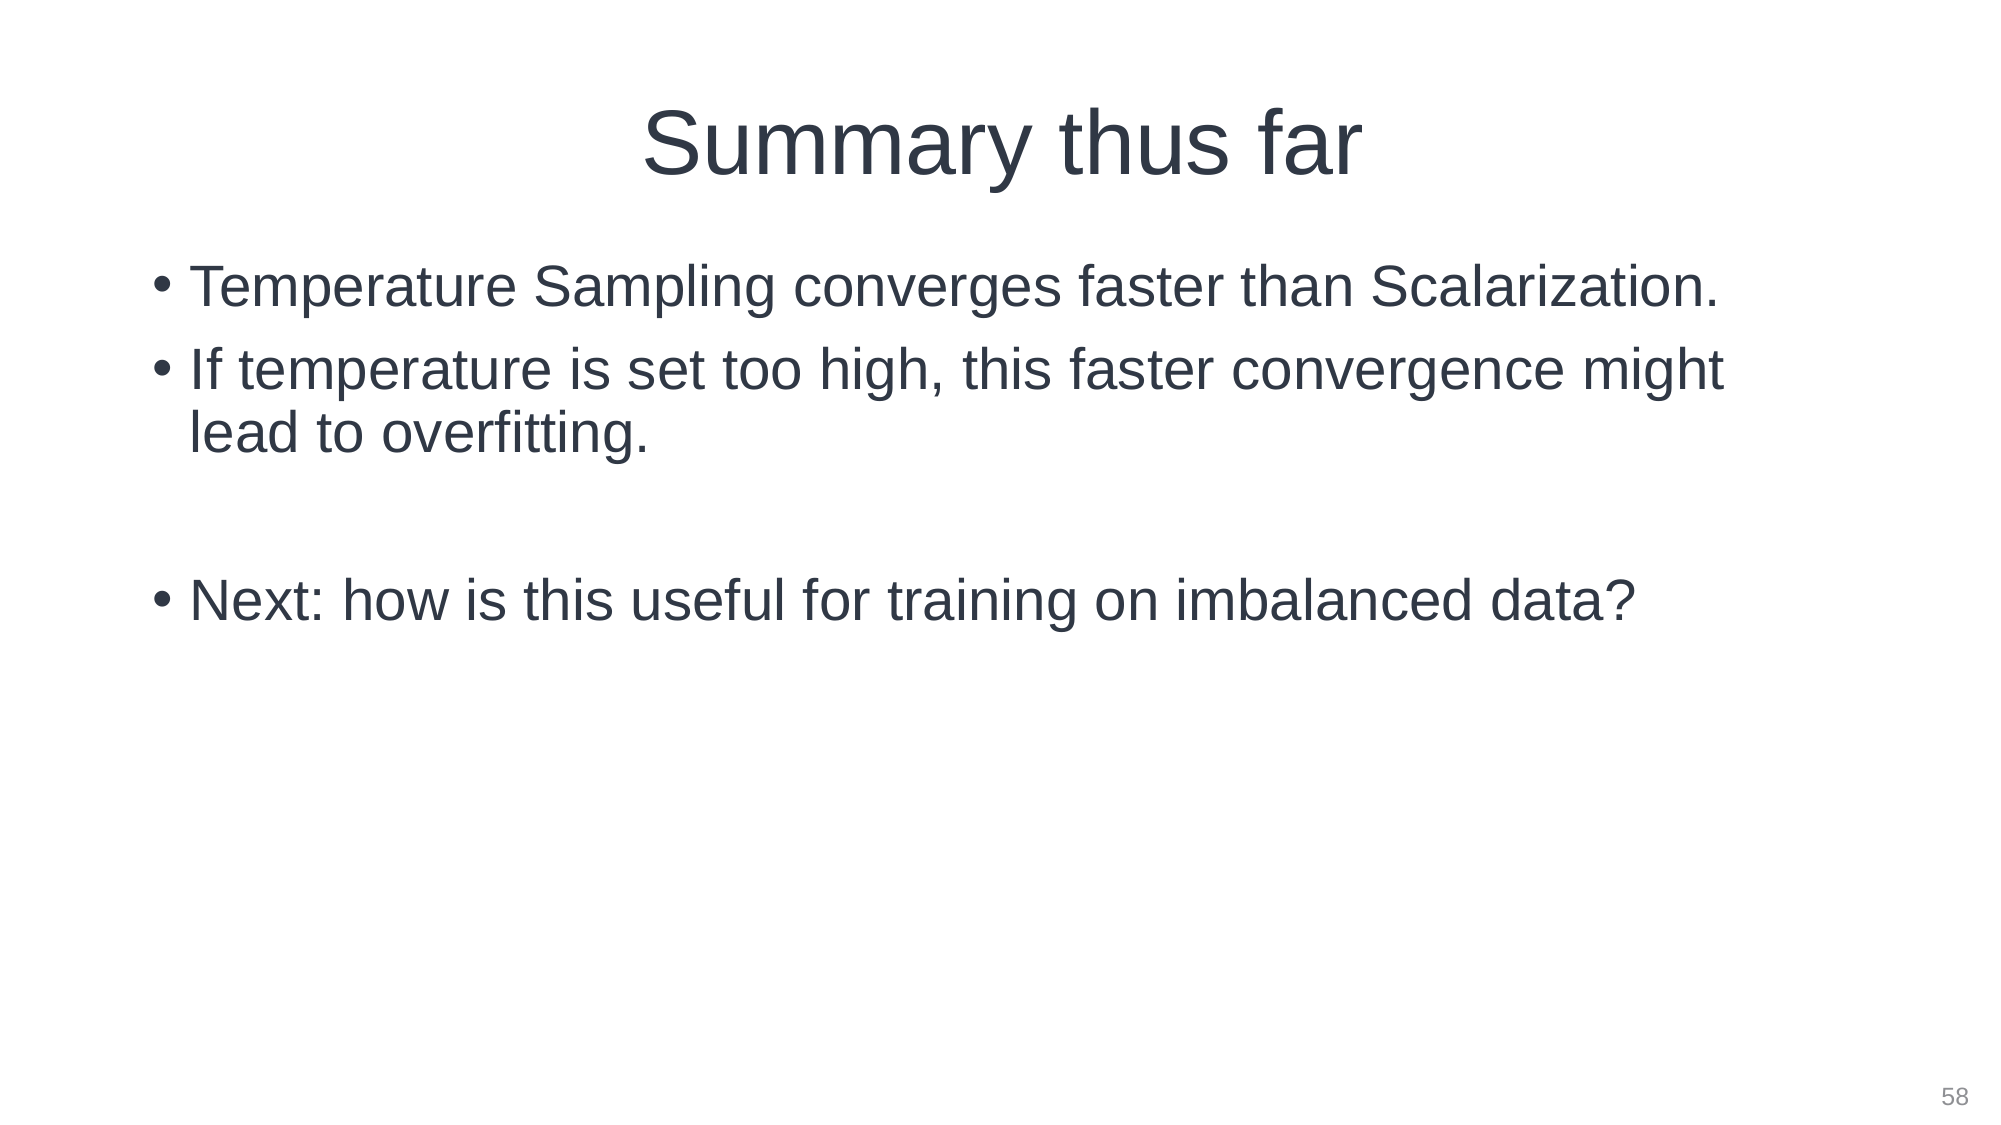

# Summary thus far
Temperature Sampling converges faster than Scalarization.
If temperature is set too high, this faster convergence might lead to overfitting.

Next: how is this useful for training on imbalanced data?

58